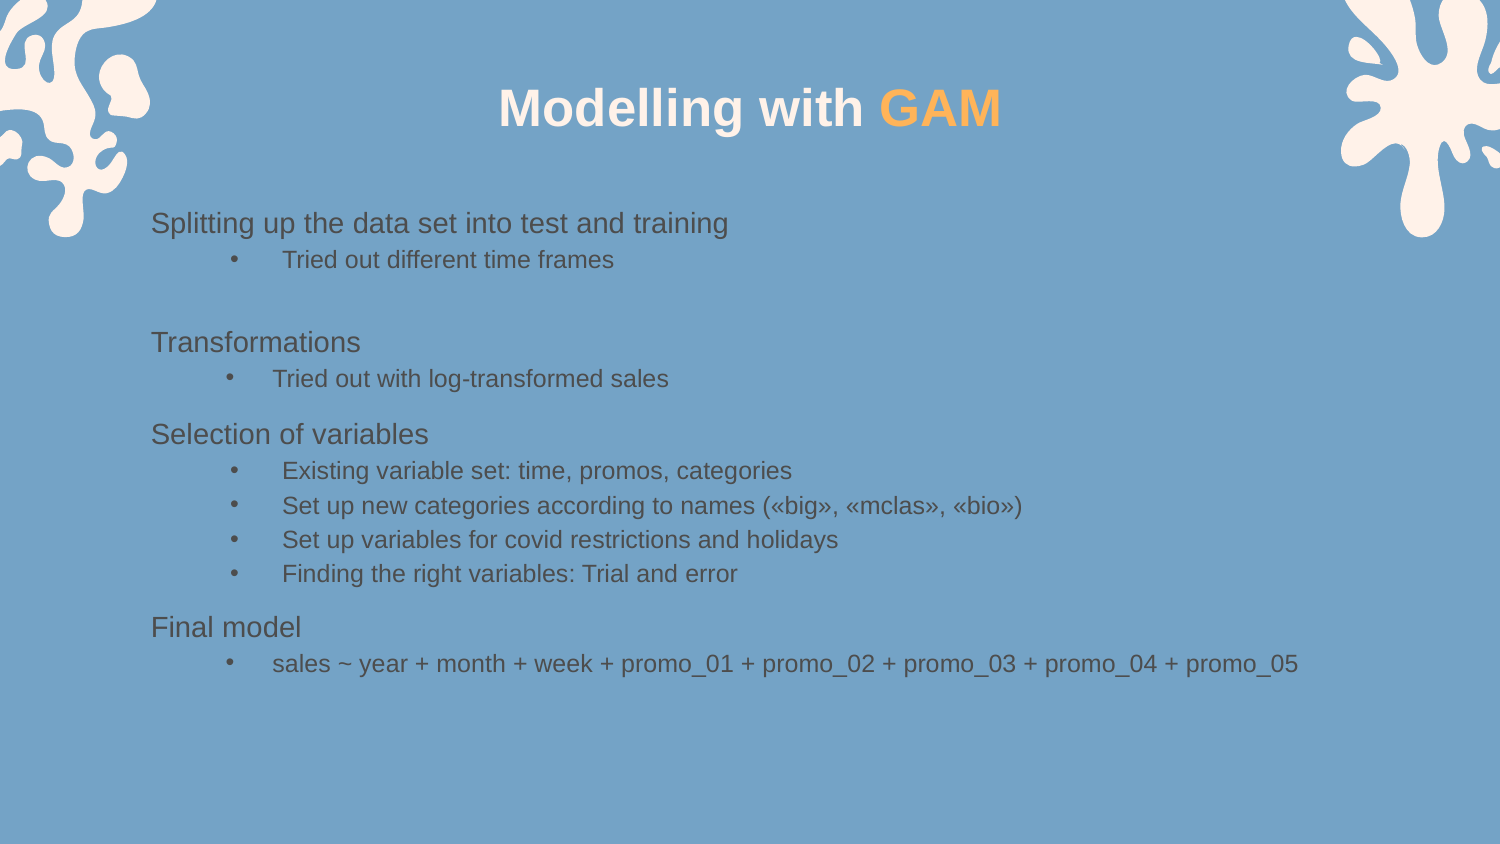

# Modelling with GAM
Splitting up the data set into test and training
Tried out different time frames

Transformations
Tried out with log-transformed sales

Selection of variables
Existing variable set: time, promos, categories
Set up new categories according to names («big», «mclas», «bio»)
Set up variables for covid restrictions and holidays
Finding the right variables: Trial and error

Final model
sales ~ year + month + week + promo_01 + promo_02 + promo_03 + promo_04 + promo_05